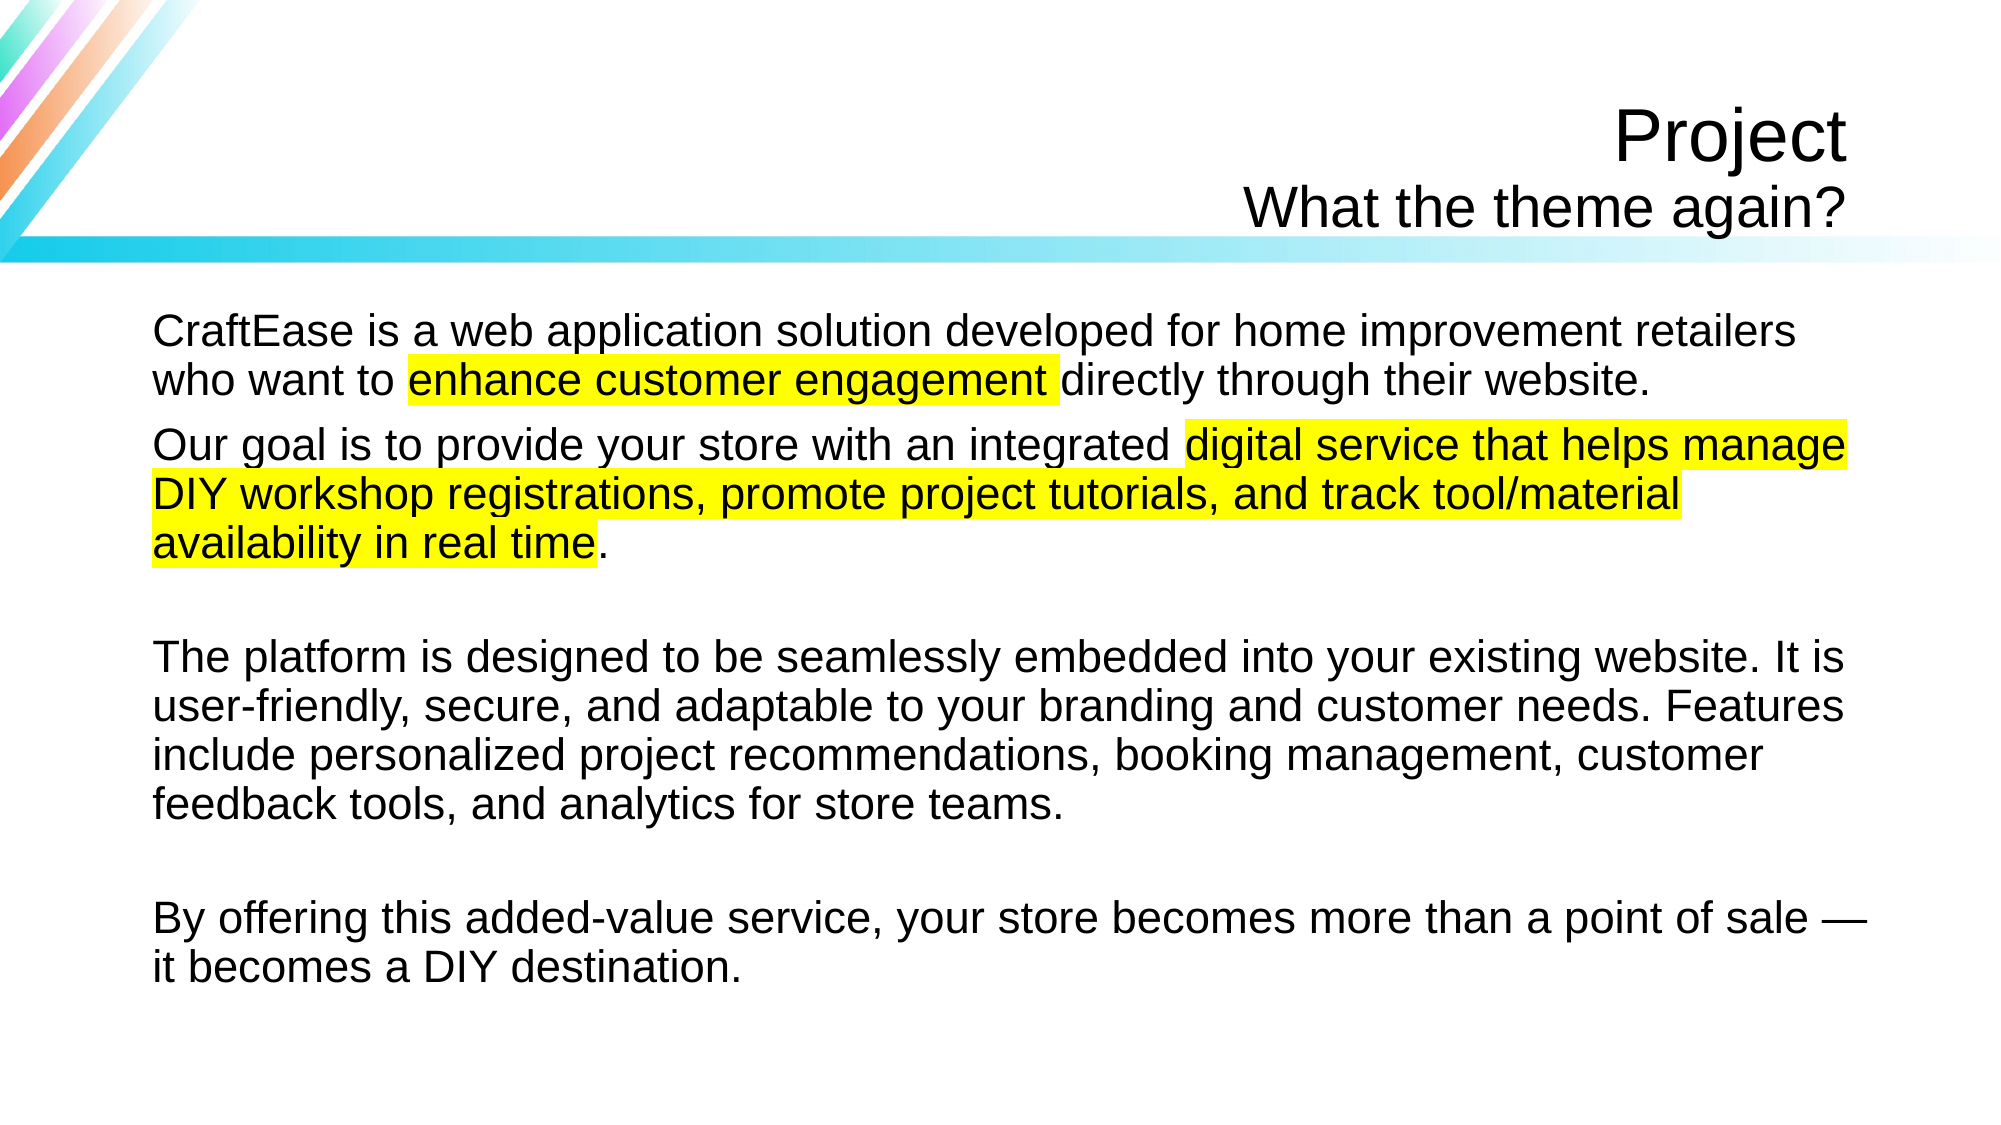

# Project What the theme again?
CraftEase is a web application solution developed for home improvement retailers who want to enhance customer engagement directly through their website.
Our goal is to provide your store with an integrated digital service that helps manage DIY workshop registrations, promote project tutorials, and track tool/material availability in real time.
The platform is designed to be seamlessly embedded into your existing website. It is user-friendly, secure, and adaptable to your branding and customer needs. Features include personalized project recommendations, booking management, customer feedback tools, and analytics for store teams.
By offering this added-value service, your store becomes more than a point of sale — it becomes a DIY destination.